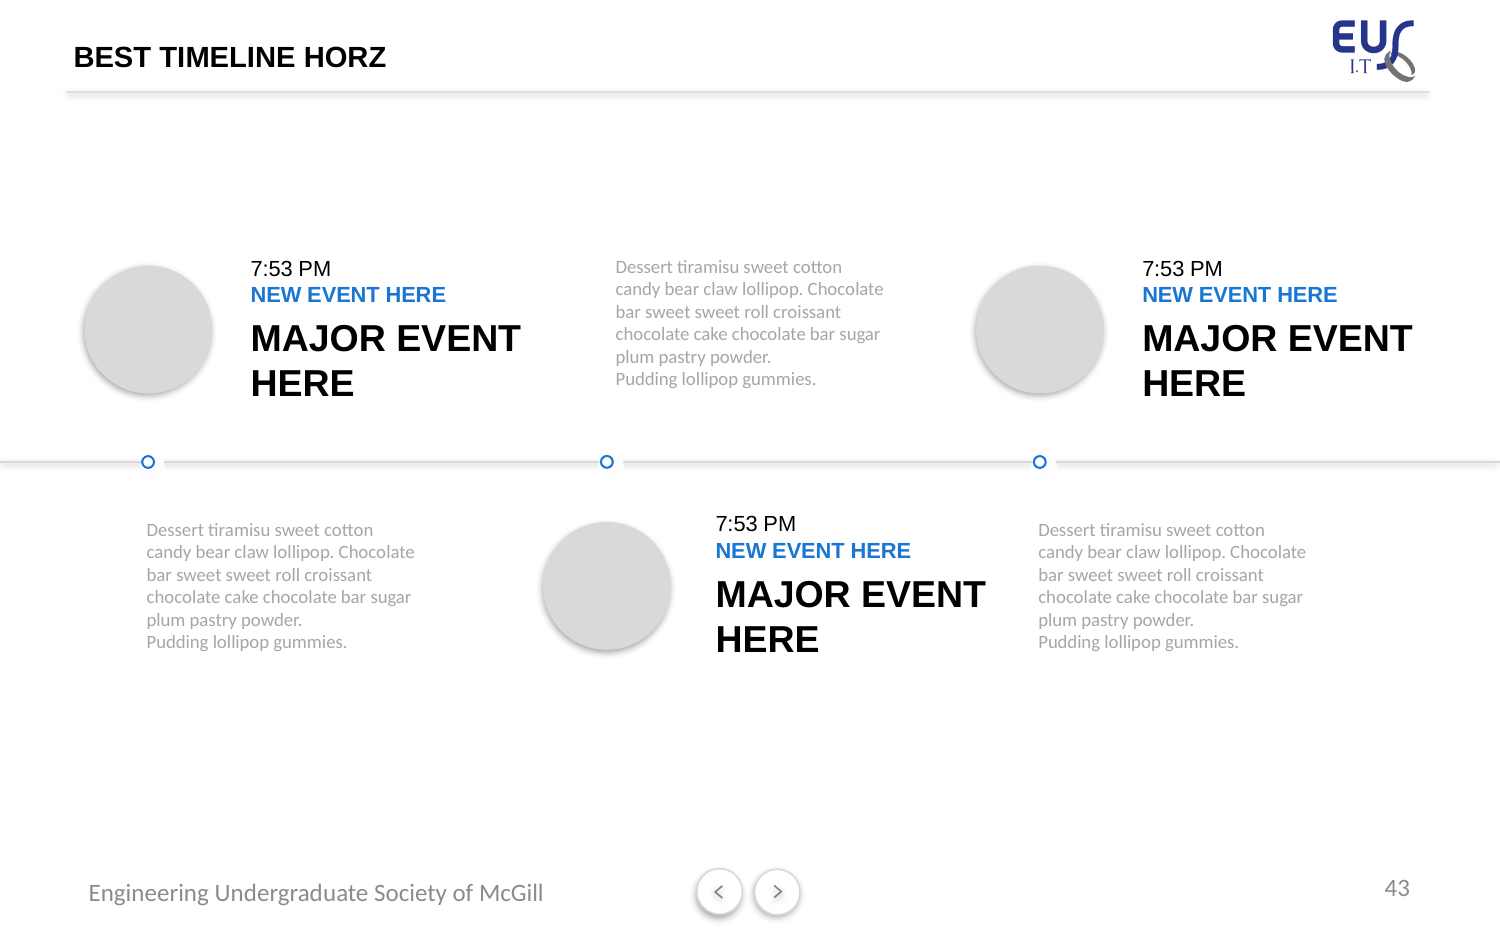

# BEST TIMELINE HORZ
Dessert tiramisu sweet cotton candy bear claw lollipop. Chocolate bar sweet sweet roll croissant chocolate cake chocolate bar sugar plum pastry powder.
Pudding lollipop gummies.
7:53 PM
NEW EVENT HERE

MAJOR EVENT
HERE
7:53 PM
NEW EVENT HERE

MAJOR EVENT
HERE

7:53 PM
NEW EVENT HERE

MAJOR EVENT
HERE
Dessert tiramisu sweet cotton candy bear claw lollipop. Chocolate bar sweet sweet roll croissant chocolate cake chocolate bar sugar plum pastry powder.
Pudding lollipop gummies.
Dessert tiramisu sweet cotton candy bear claw lollipop. Chocolate bar sweet sweet roll croissant chocolate cake chocolate bar sugar plum pastry powder.
Pudding lollipop gummies.

43